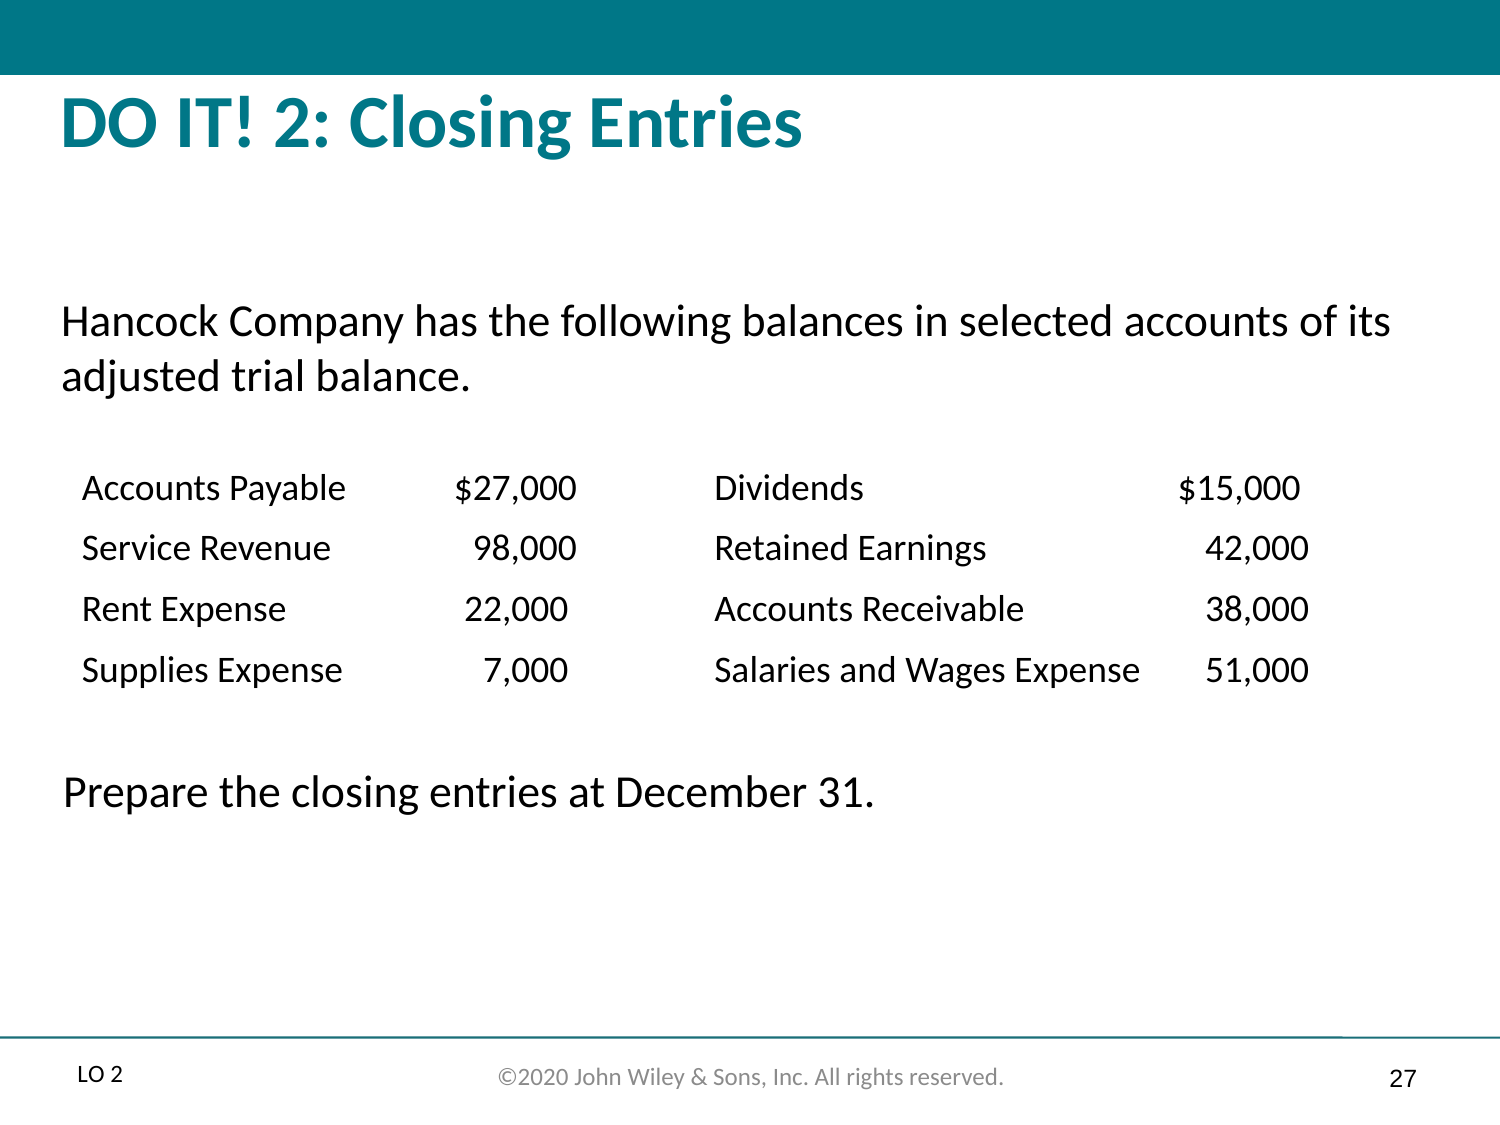

# DO IT! 2: Closing Entries
Hancock Company has the following balances in selected accounts of its adjusted trial balance.
| Accounts Payable | $27,000 |
| --- | --- |
| Service Revenue | 98,000 |
| Rent Expense | 22,000 |
| Supplies Expense | 7,000 |
| Dividends | $15,000 |
| --- | --- |
| Retained Earnings | 42,000 |
| Accounts Receivable | 38,000 |
| Salaries and Wages Expense | 51,000 |
Prepare the closing entries at December 31.
L O 2